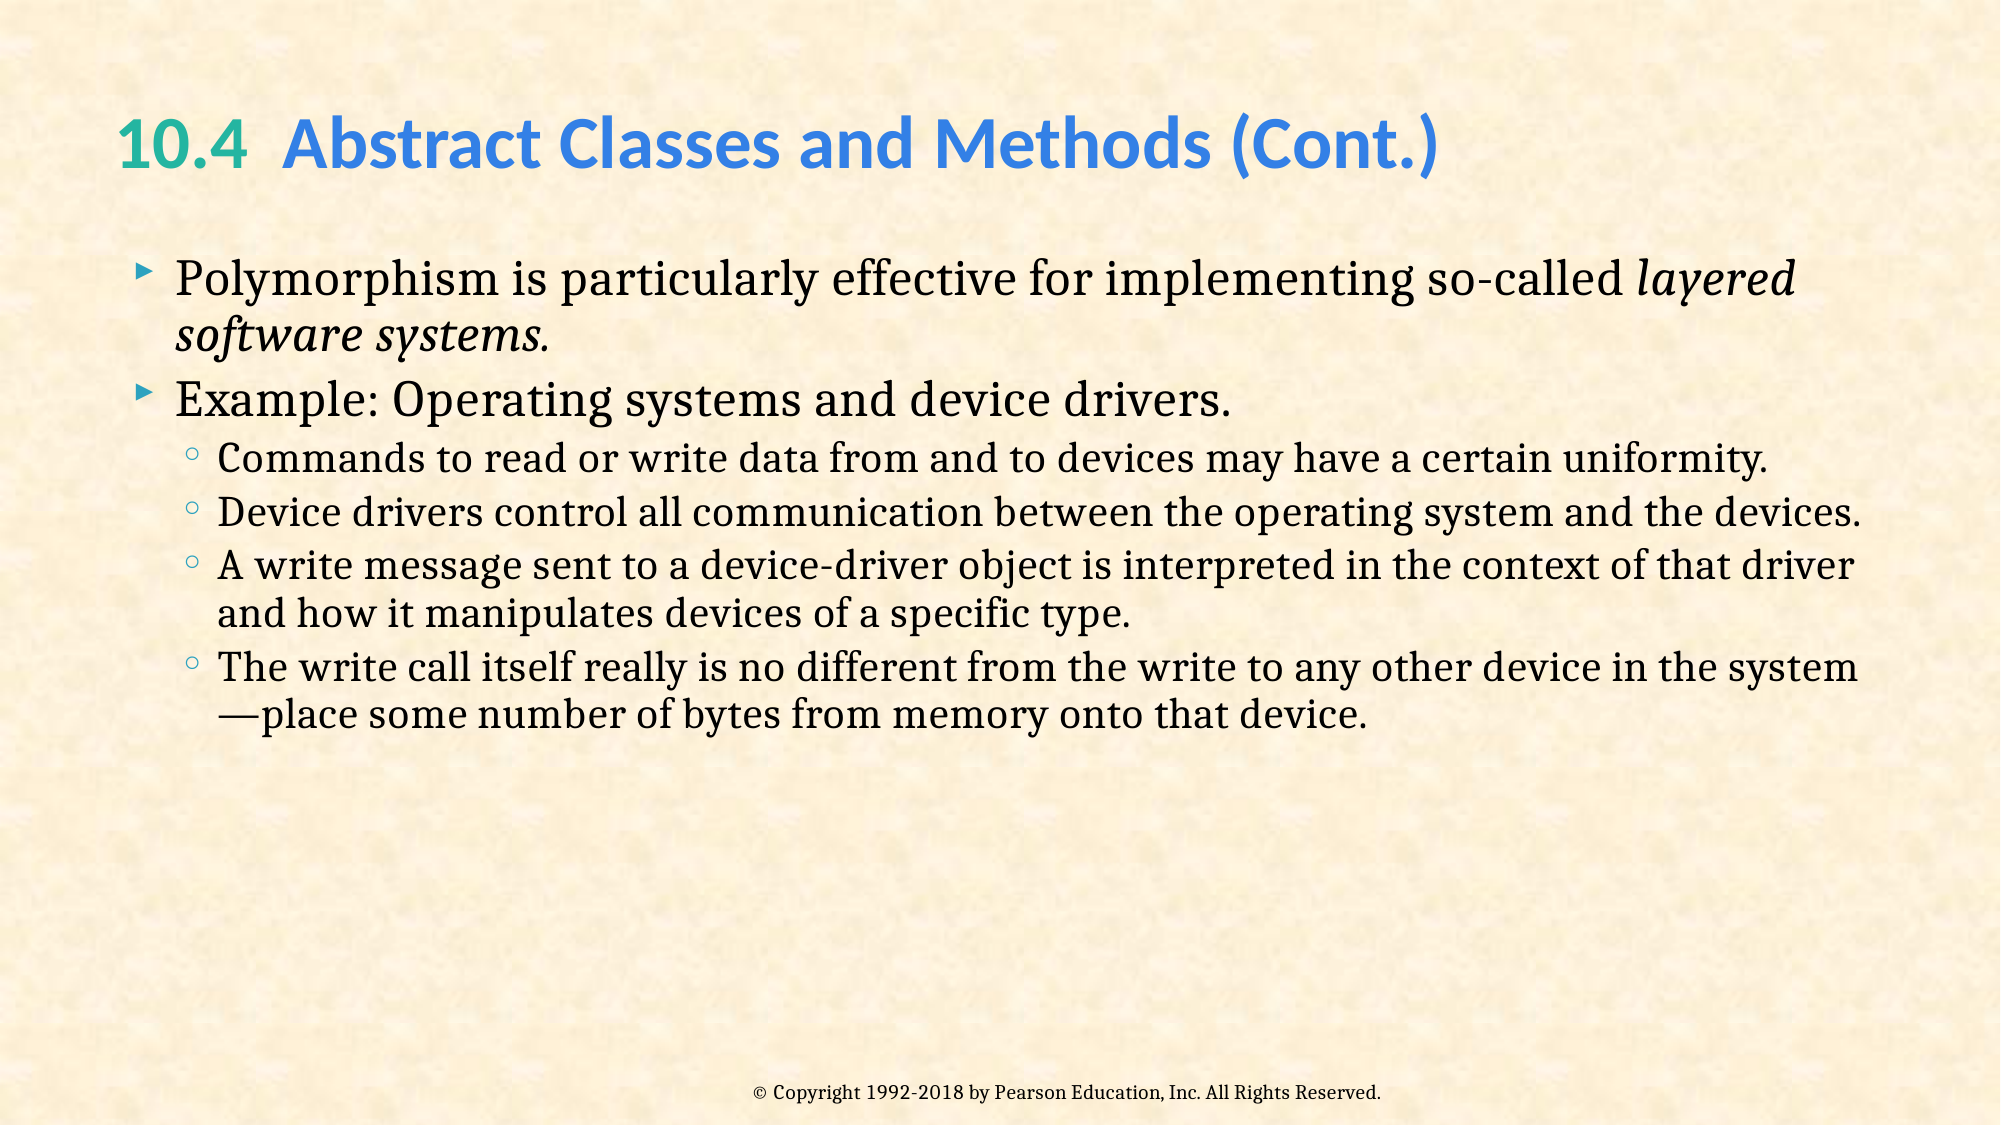

# 10.4  Abstract Classes and Methods (Cont.)
Polymorphism is particularly effective for implementing so-called layered software systems.
Example: Operating systems and device drivers.
Commands to read or write data from and to devices may have a certain uniformity.
Device drivers control all communication between the operating system and the devices.
A write message sent to a device-driver object is interpreted in the context of that driver and how it manipulates devices of a specific type.
The write call itself really is no different from the write to any other device in the system—place some number of bytes from memory onto that device.
© Copyright 1992-2018 by Pearson Education, Inc. All Rights Reserved.